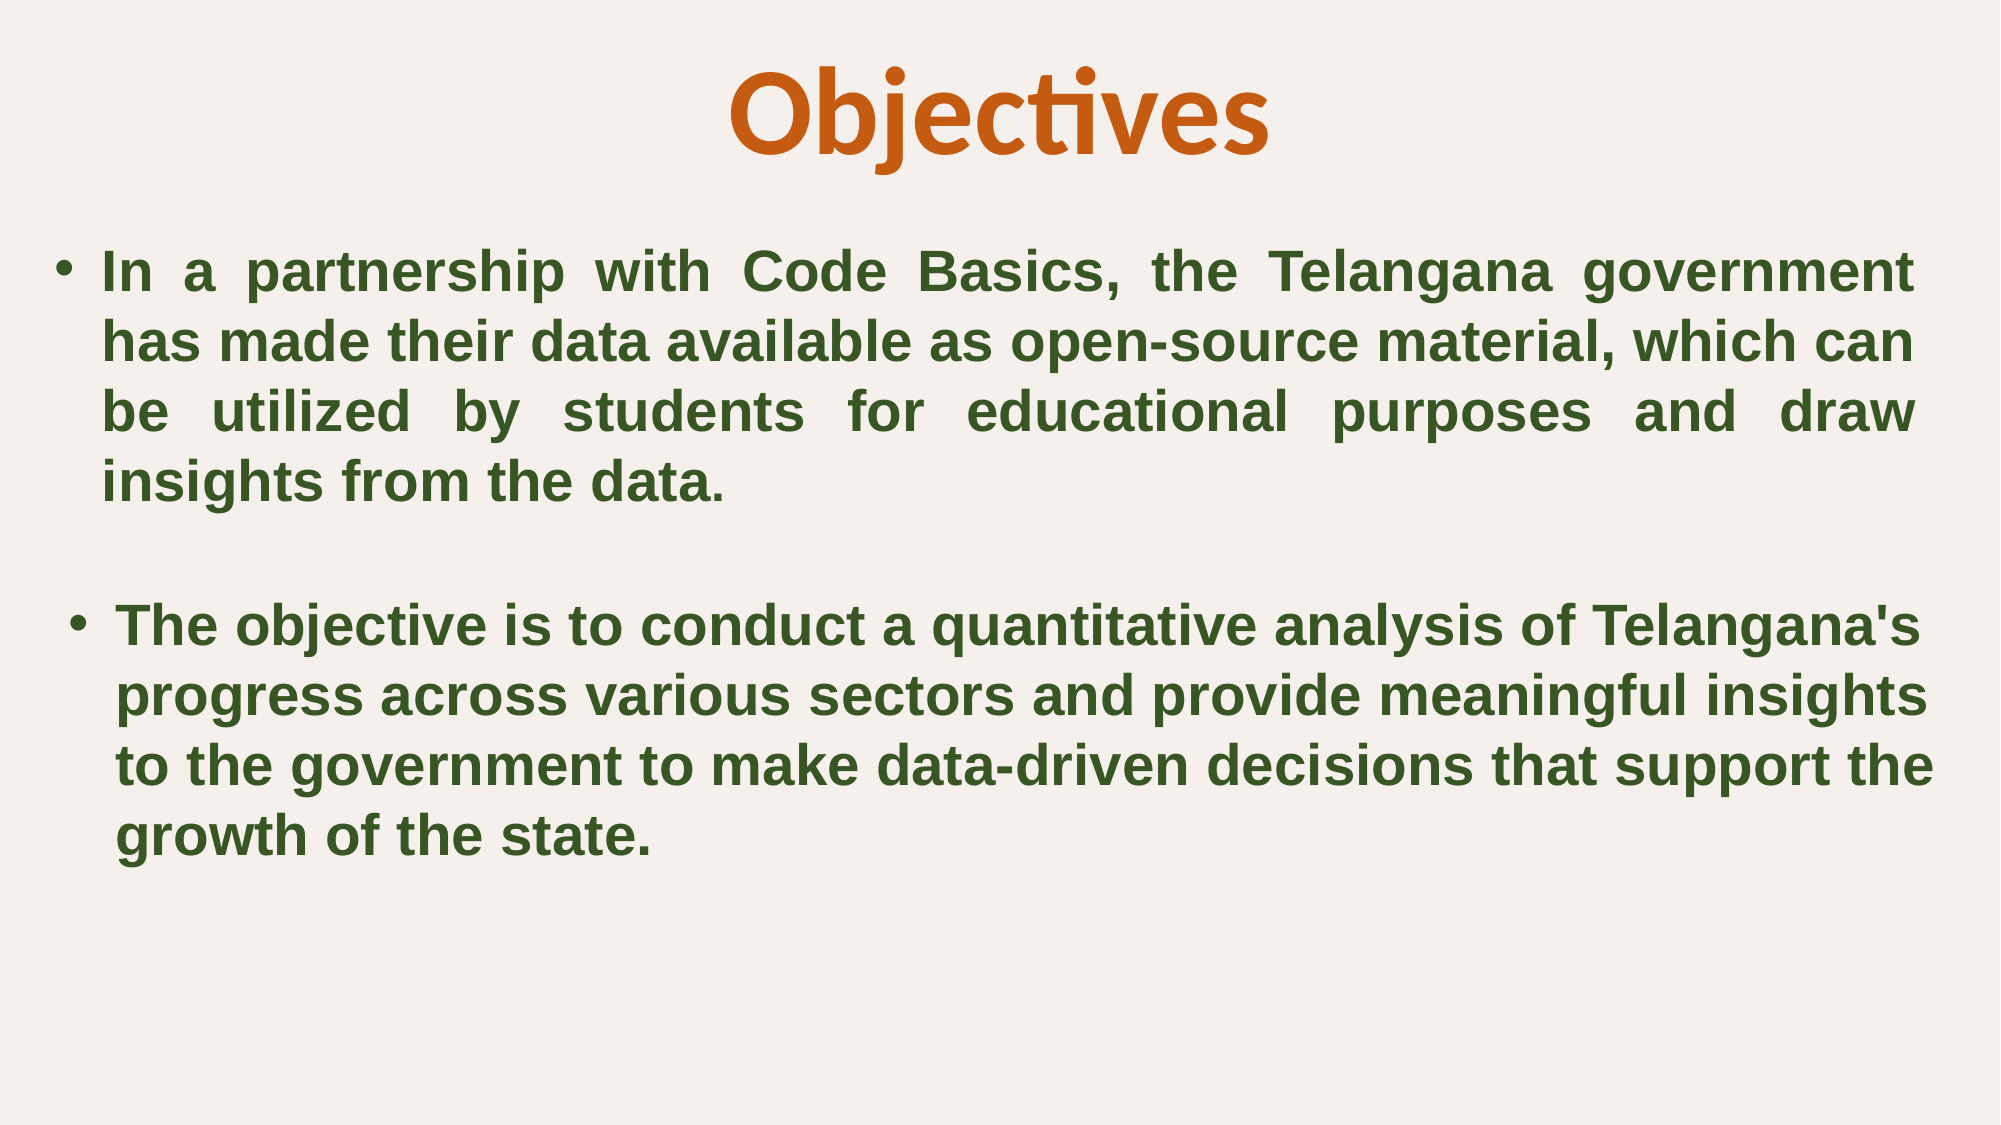

Objectives
In a partnership with Code Basics, the Telangana government has made their data available as open-source material, which can be utilized by students for educational purposes and draw insights from the data.
The objective is to conduct a quantitative analysis of Telangana's progress across various sectors and provide meaningful insights to the government to make data-driven decisions that support the growth of the state.